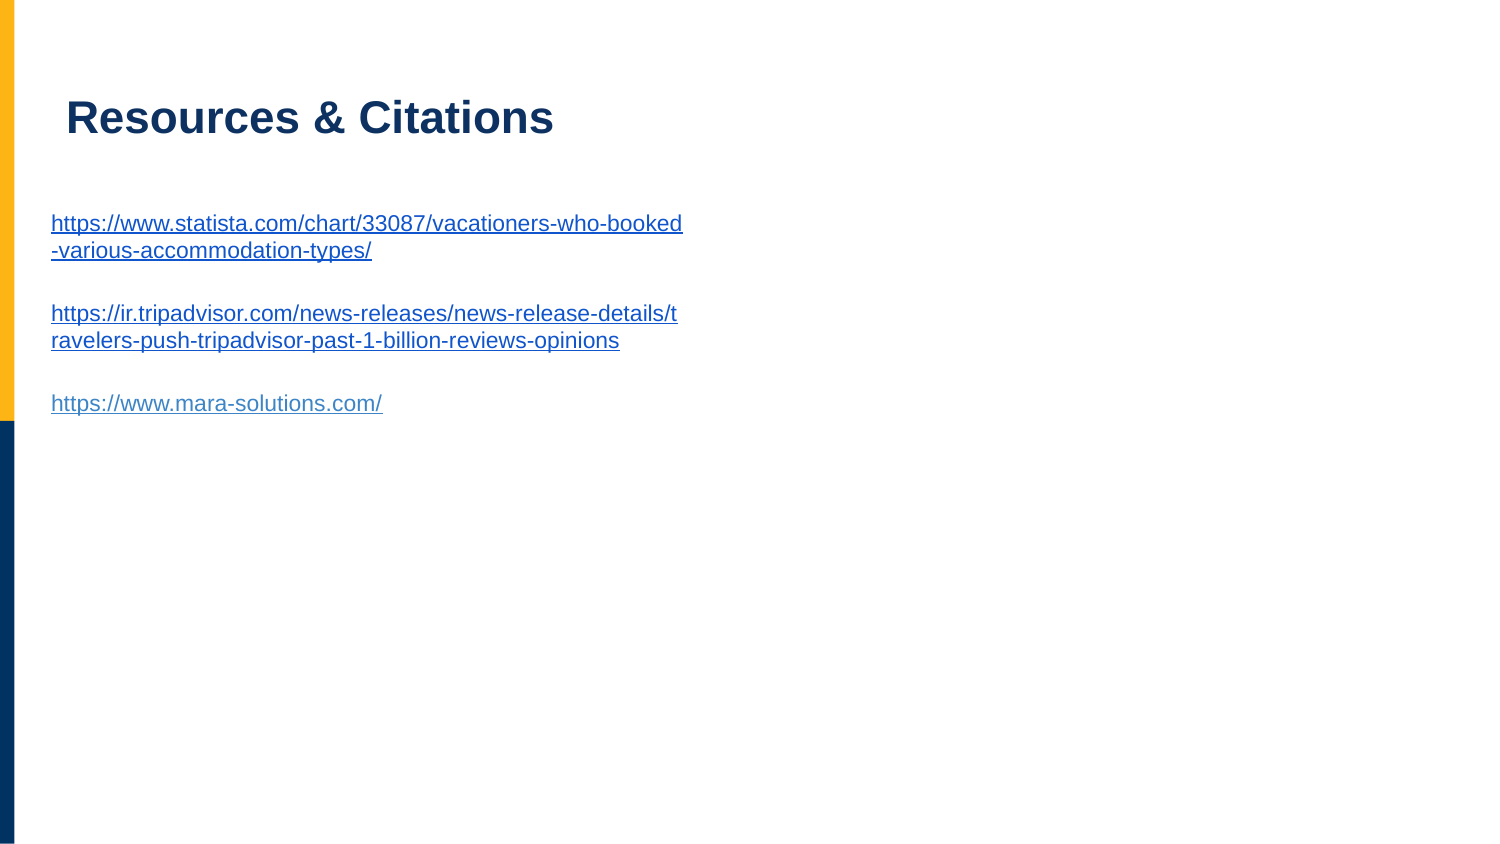

# Resources & Citations
https://www.statista.com/chart/33087/vacationers-who-booked-various-accommodation-types/

https://ir.tripadvisor.com/news-releases/news-release-details/travelers-push-tripadvisor-past-1-billion-reviews-opinions

https://www.mara-solutions.com/